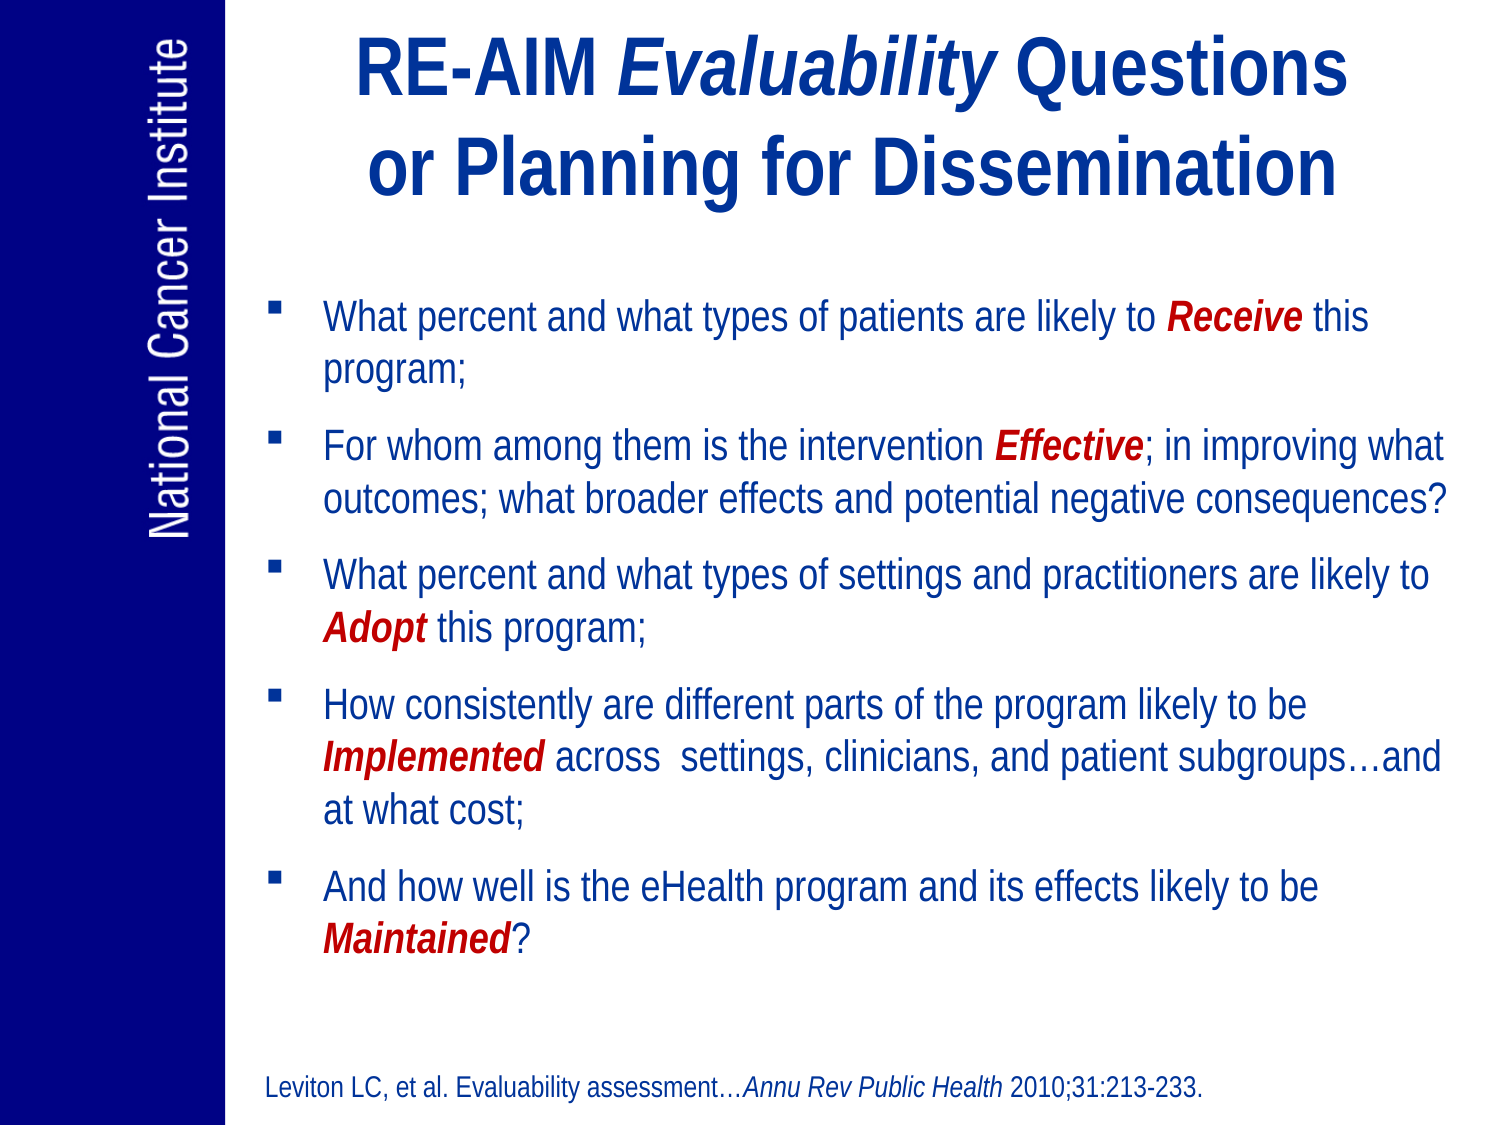

# RE-AIM Evaluability Questions or Planning for Dissemination
What percent and what types of patients are likely to Receive this program;
For whom among them is the intervention Effective; in improving what outcomes; what broader effects and potential negative consequences?
What percent and what types of settings and practitioners are likely to Adopt this program;
How consistently are different parts of the program likely to be Implemented across  settings, clinicians, and patient subgroups…and at what cost;
And how well is the eHealth program and its effects likely to be Maintained?

Leviton LC, et al. Evaluability assessment…Annu Rev Public Health 2010;31:213-233.